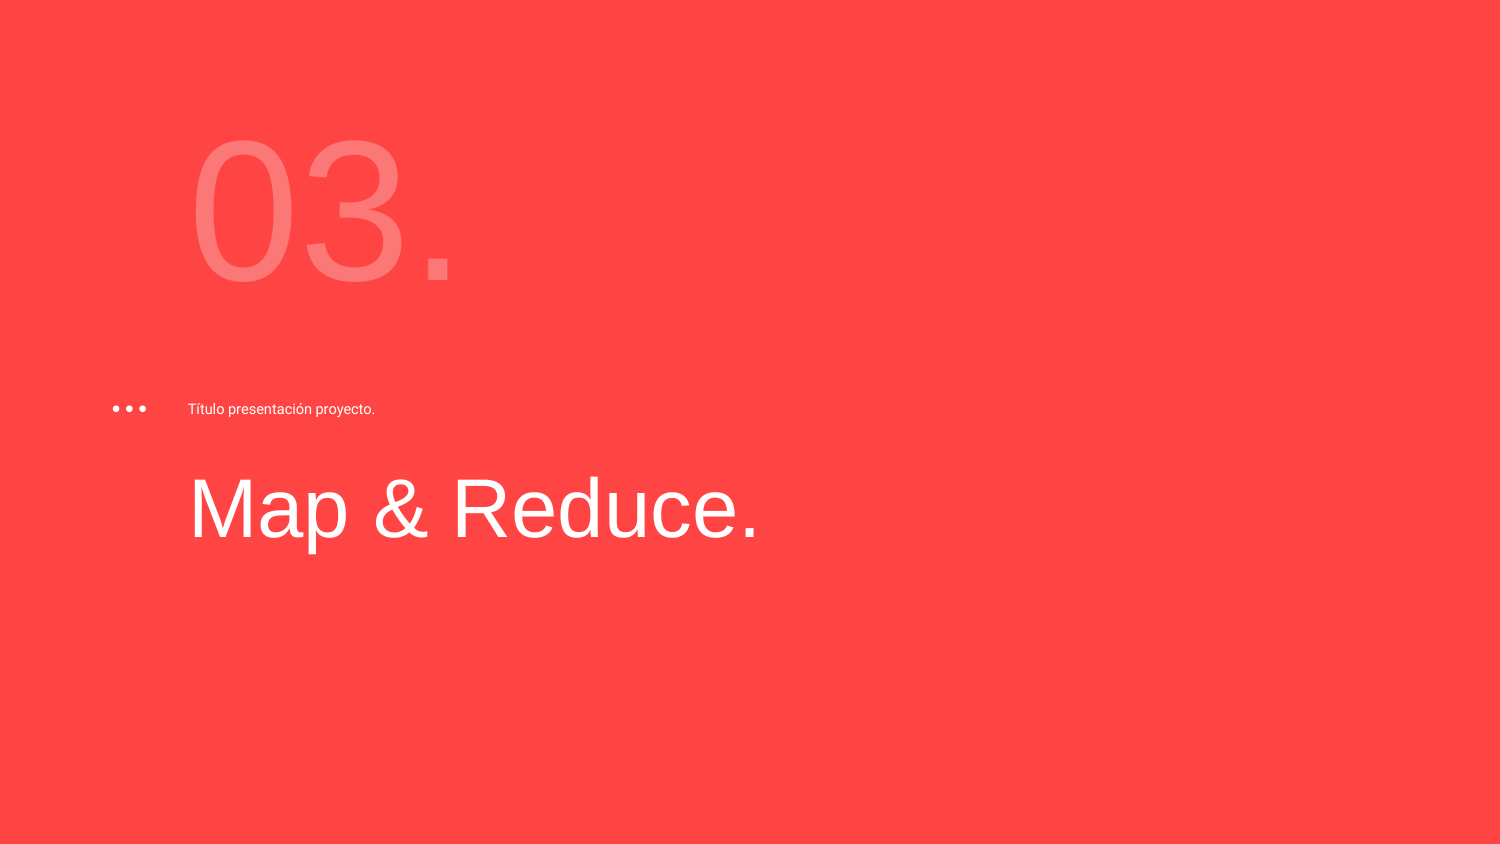

# 03.
Título presentación proyecto.

Map & Reduce.